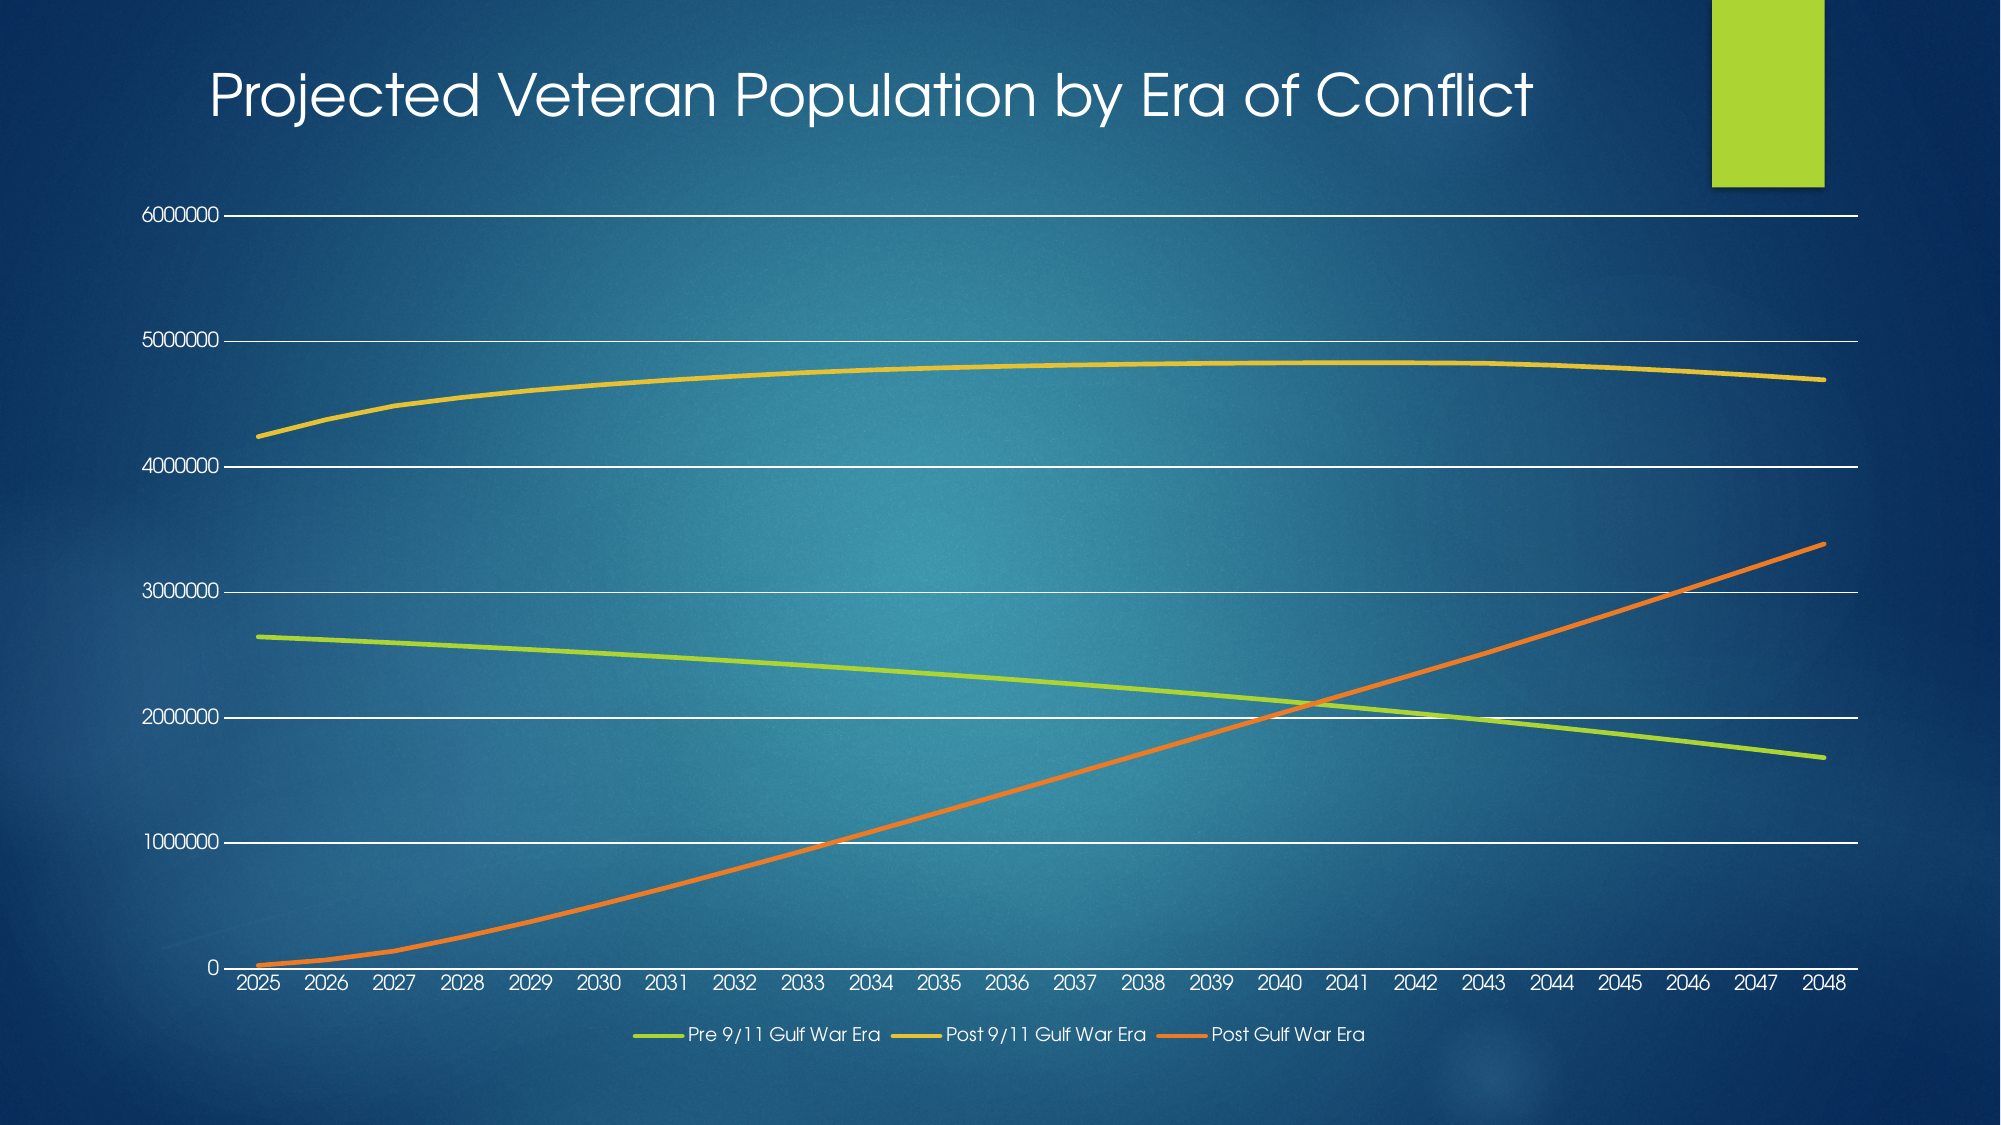

Projected Veteran Population by Era of Conflict

### Chart

| Category | Pre 9/11 Gulf War Era | Post 9/11 Gulf War Era | Post Gulf War Era |
|---|---|---|---|
| 2025 | 2644475.0 | 4239895.0 | 26429.0 |
| 2026 | 2621375.0 | 4376169.0 | 70560.0 |
| 2027 | 2596854.0 | 4485361.0 | 141304.0 |
| 2028 | 2570883.0 | 4552846.0 | 252392.0 |
| 2029 | 2543455.0 | 4607378.0 | 375367.0 |
| 2030 | 2514542.0 | 4651864.0 | 508082.0 |
| 2031 | 2484132.0 | 4689486.0 | 646867.0 |
| 2032 | 2452194.0 | 4721297.0 | 791281.0 |
| 2033 | 2418681.0 | 4749635.0 | 939607.0 |
| 2034 | 2383529.0 | 4771167.0 | 1091569.0 |
| 2035 | 2346679.0 | 4787844.0 | 1245625.0 |
| 2036 | 2308076.0 | 4800823.0 | 1401521.0 |
| 2037 | 2267634.0 | 4810774.0 | 1558696.0 |
| 2038 | 2225271.0 | 4818242.0 | 1716294.0 |
| 2039 | 2180931.0 | 4824305.0 | 1874263.0 |
| 2040 | 2134547.0 | 4827885.0 | 2032611.0 |
| 2041 | 2086039.0 | 4829144.0 | 2191275.0 |
| 2042 | 2035330.0 | 4828133.0 | 2350173.0 |
| 2043 | 1982327.0 | 4825049.0 | 2509298.0 |
| 2044 | 1926961.0 | 4809331.0 | 2678563.0 |
| 2045 | 1869197.0 | 4786907.0 | 2852160.0 |
| 2046 | 1809019.0 | 4759509.0 | 3028333.0 |
| 2047 | 1746480.0 | 4728092.0 | 3206069.0 |
| 2048 | 1681660.0 | 4692722.0 | 3385093.0 |